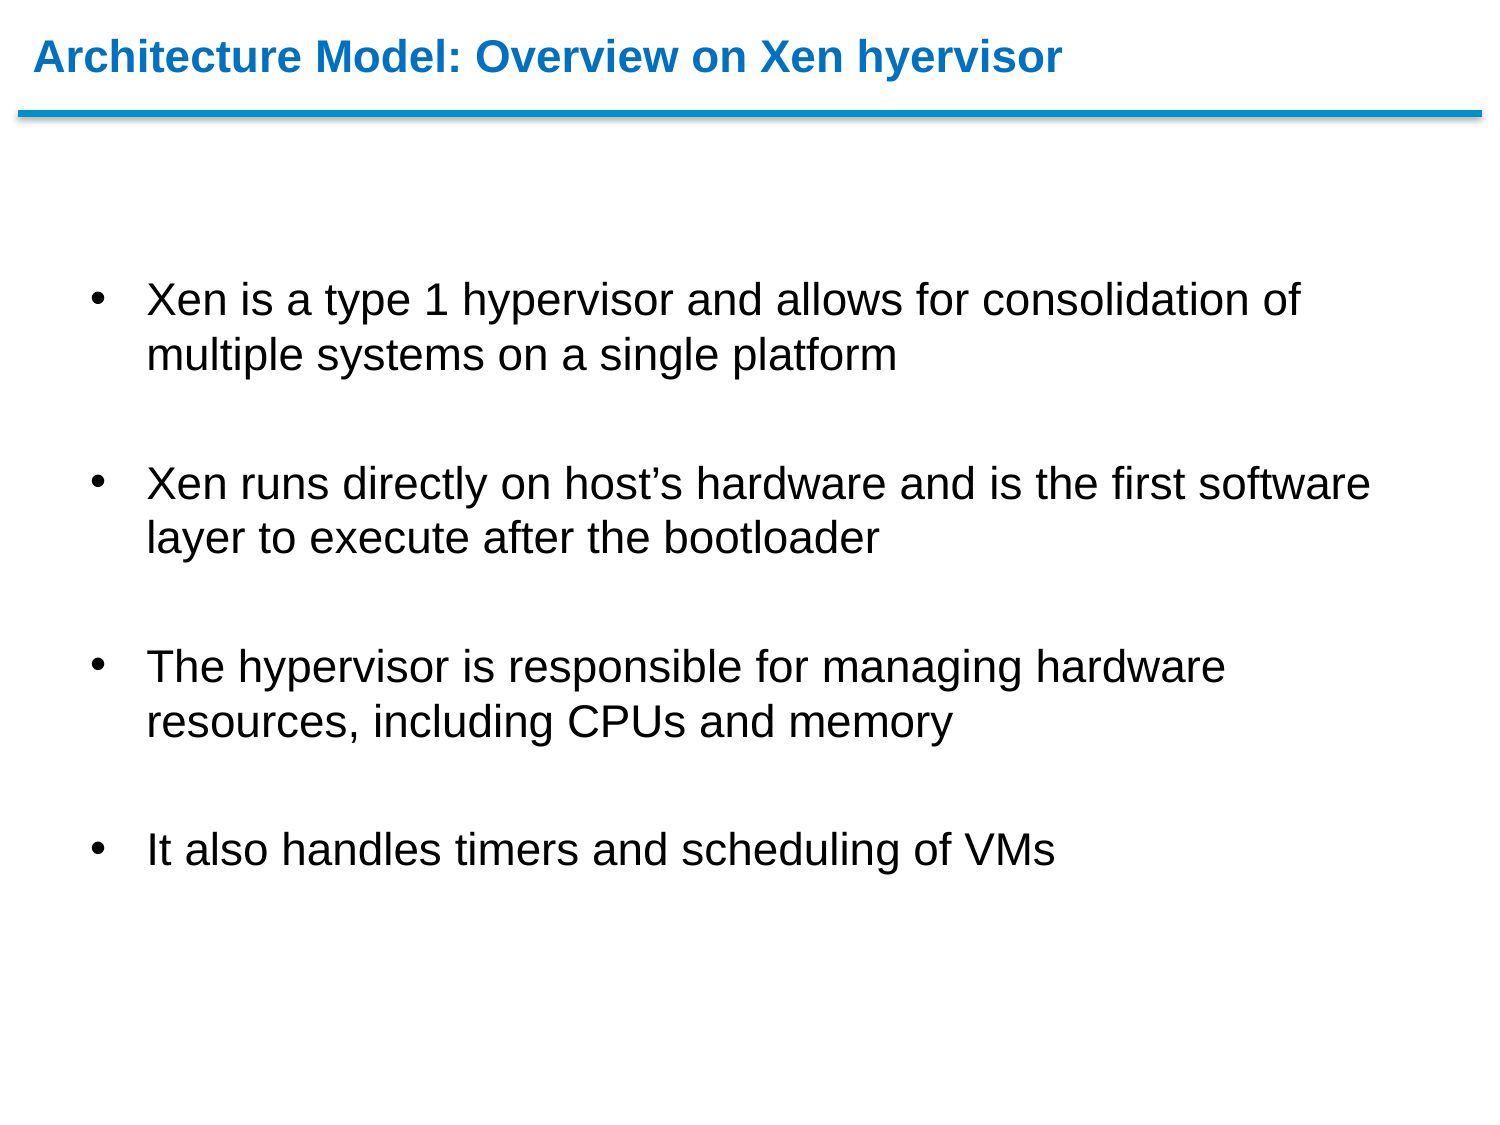

# Architecture Model: Overview on Xen hyervisor
Xen is a type 1 hypervisor and allows for consolidation of multiple systems on a single platform

Xen runs directly on host’s hardware and is the first software layer to execute after the bootloader

The hypervisor is responsible for managing hardware resources, including CPUs and memory

It also handles timers and scheduling of VMs